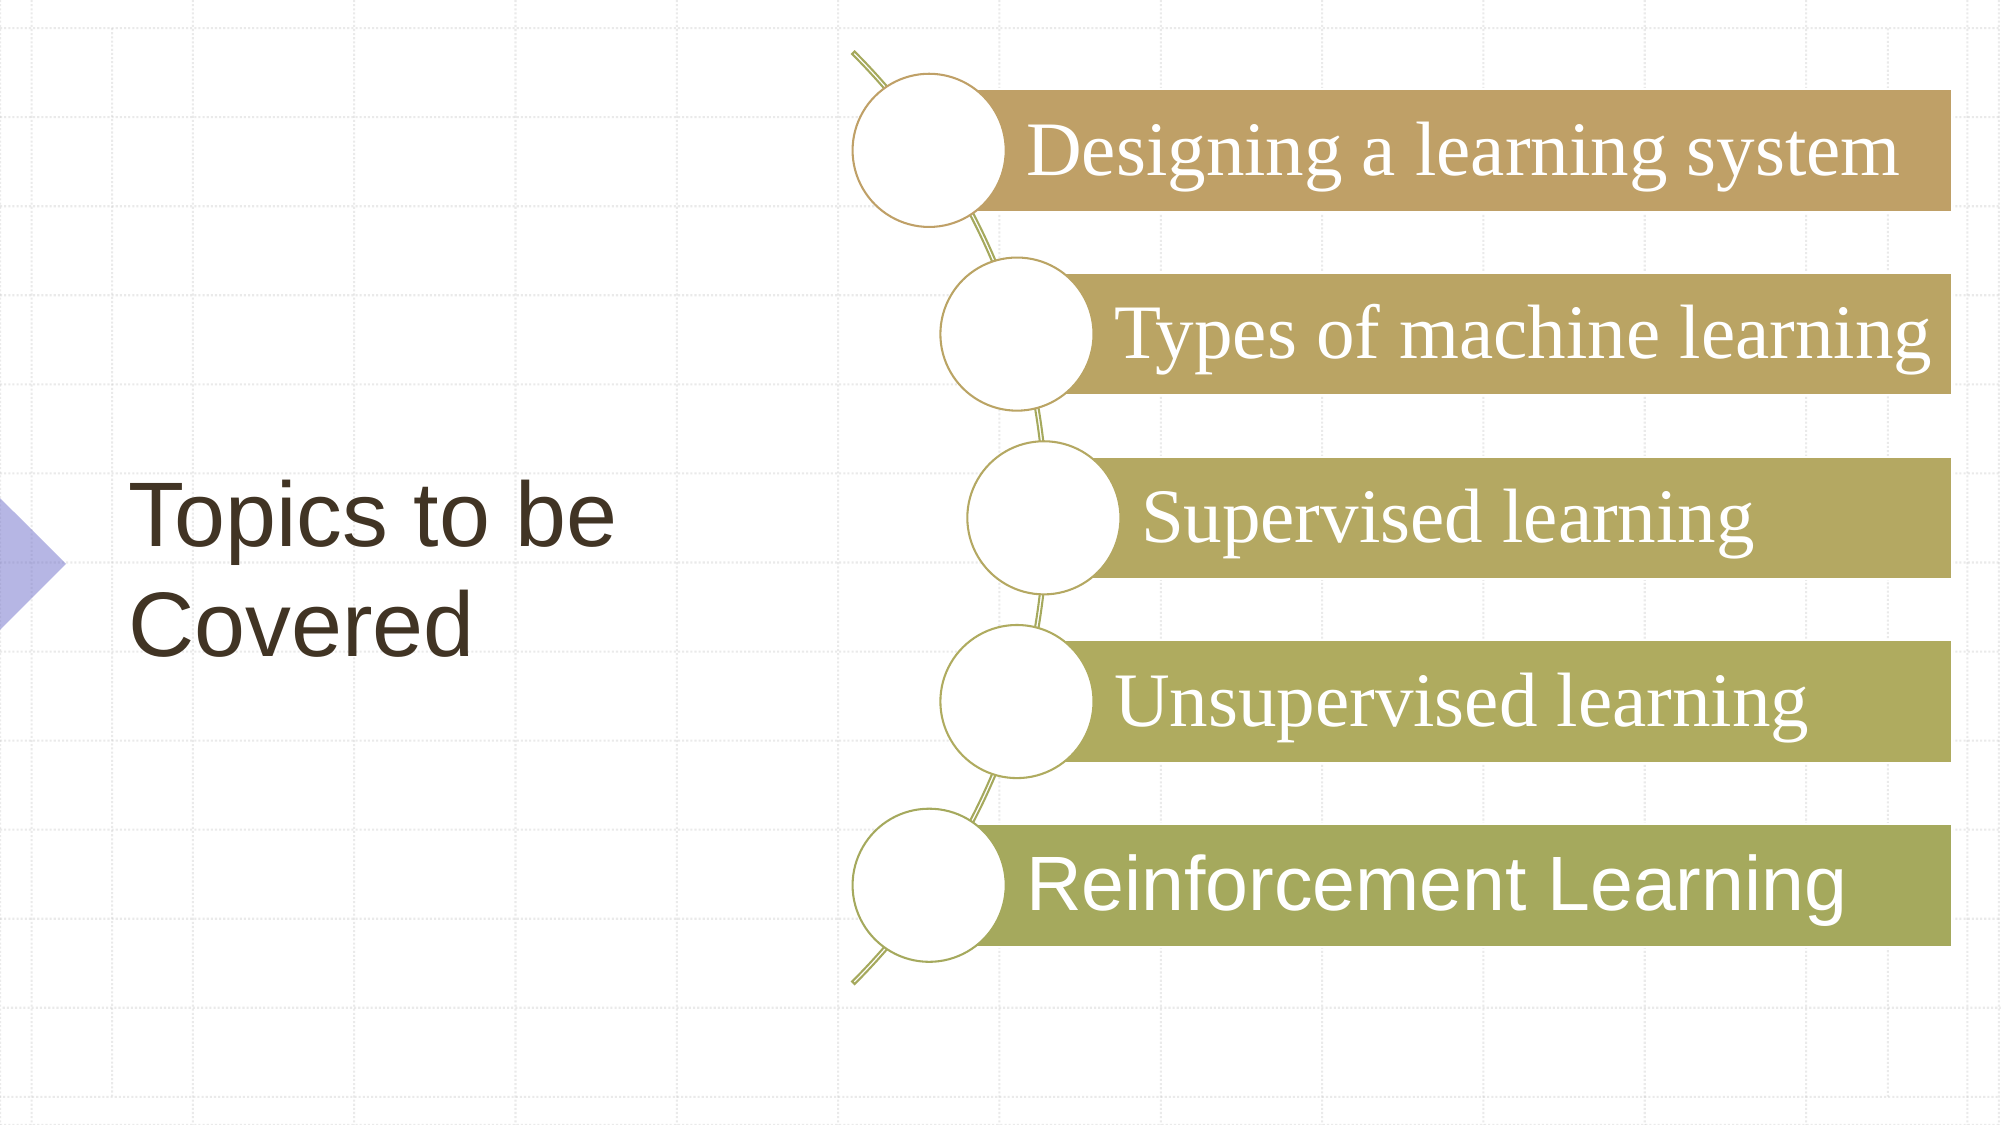

Designing a learning system
Types of machine learning
Supervised learning
Unsupervised learning
Reinforcement Learning
# Topics to be Covered